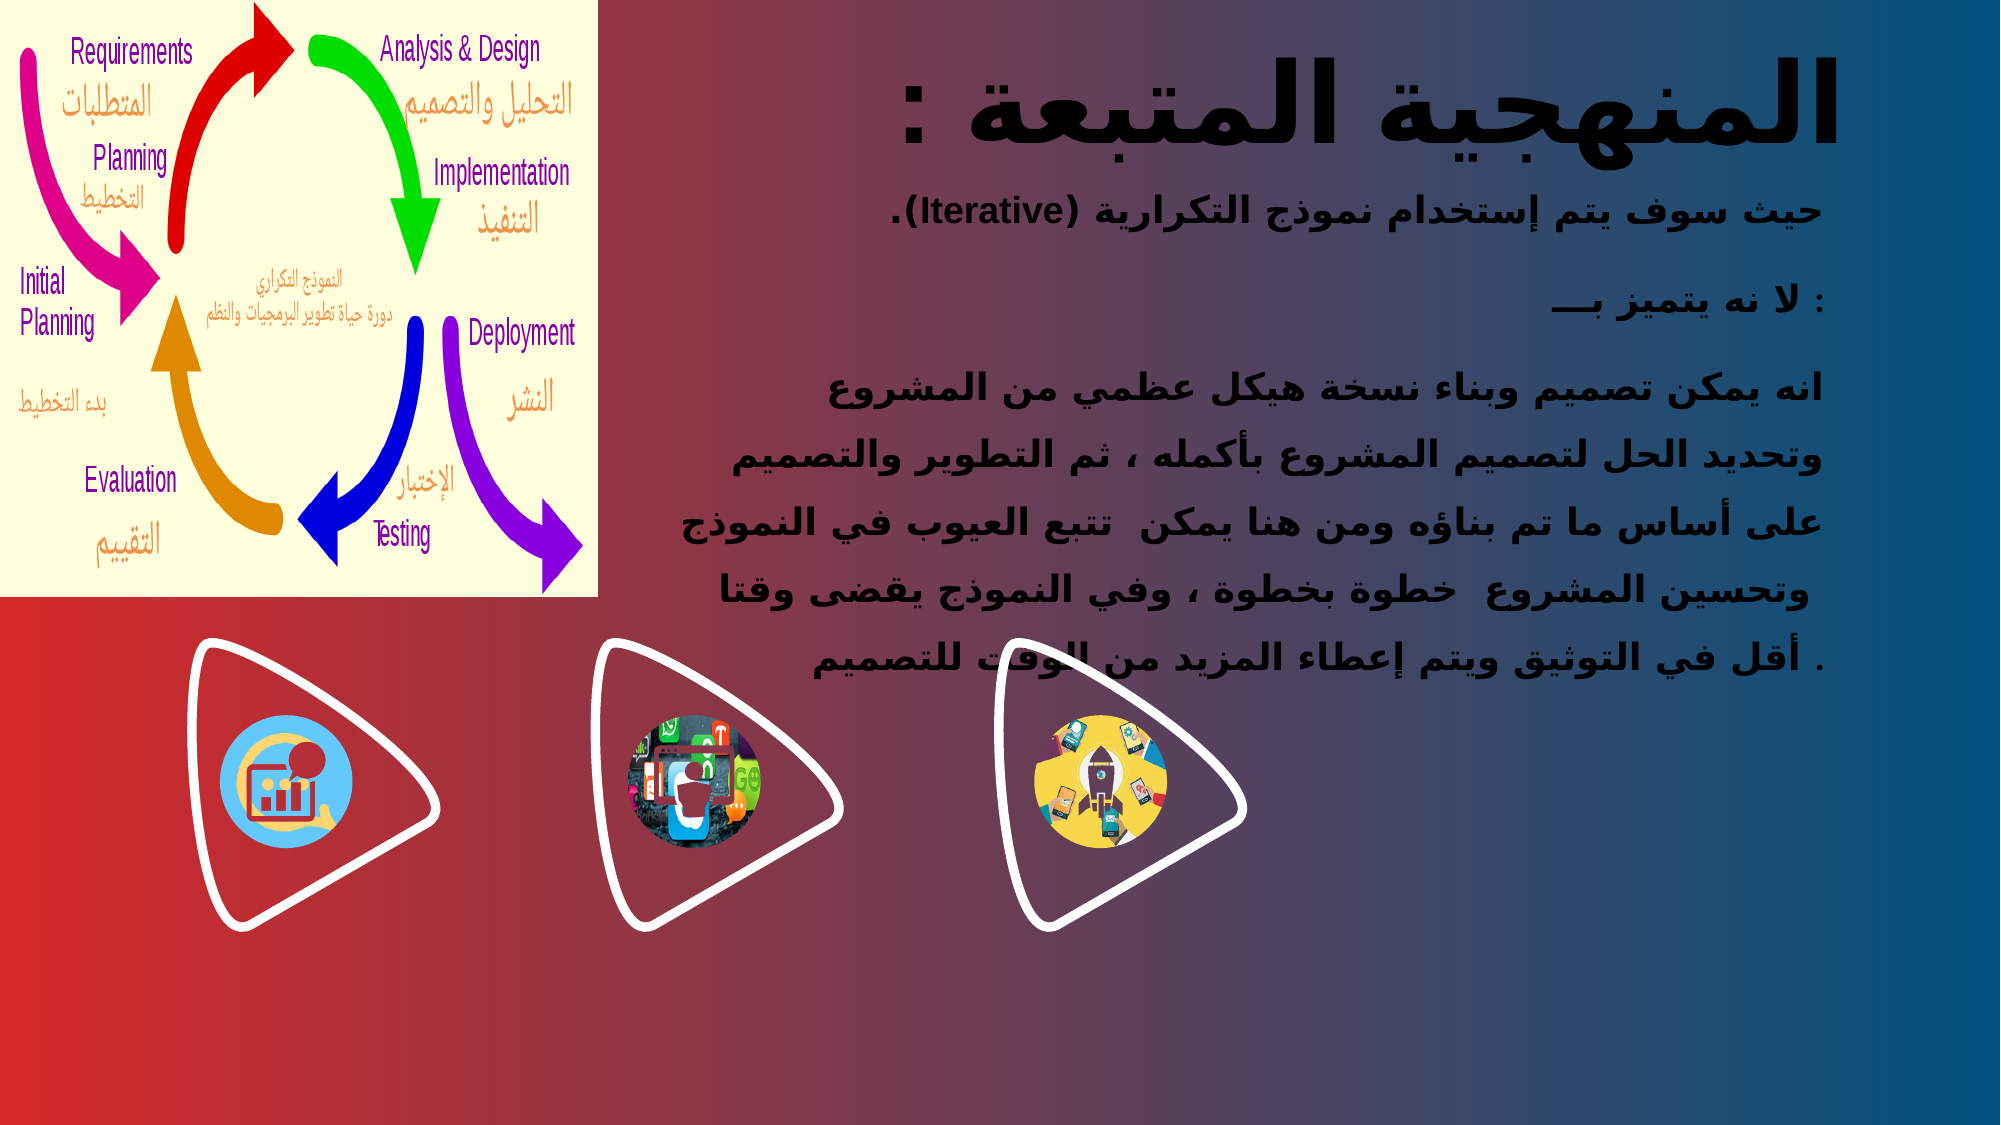

المنهجية المتبعة :
حيث سوف يتم إستخدام نموذج التكرارية (Iterative).
لا نه يتميز بـــ :
انه يمكن تصميم وبناء نسخة هيكل عظمي من المشروع   وتحديد الحل لتصميم المشروع بأكمله ، ثم التطوير والتصميم على أساس ما تم بناؤه ومن هنا يمكن  تتبع العيوب في النموذج  وتحسين المشروع  خطوة بخطوة ، وفي النموذج يقضى وقتا أقل في التوثيق ويتم إعطاء المزيد من الوقت للتصميم .